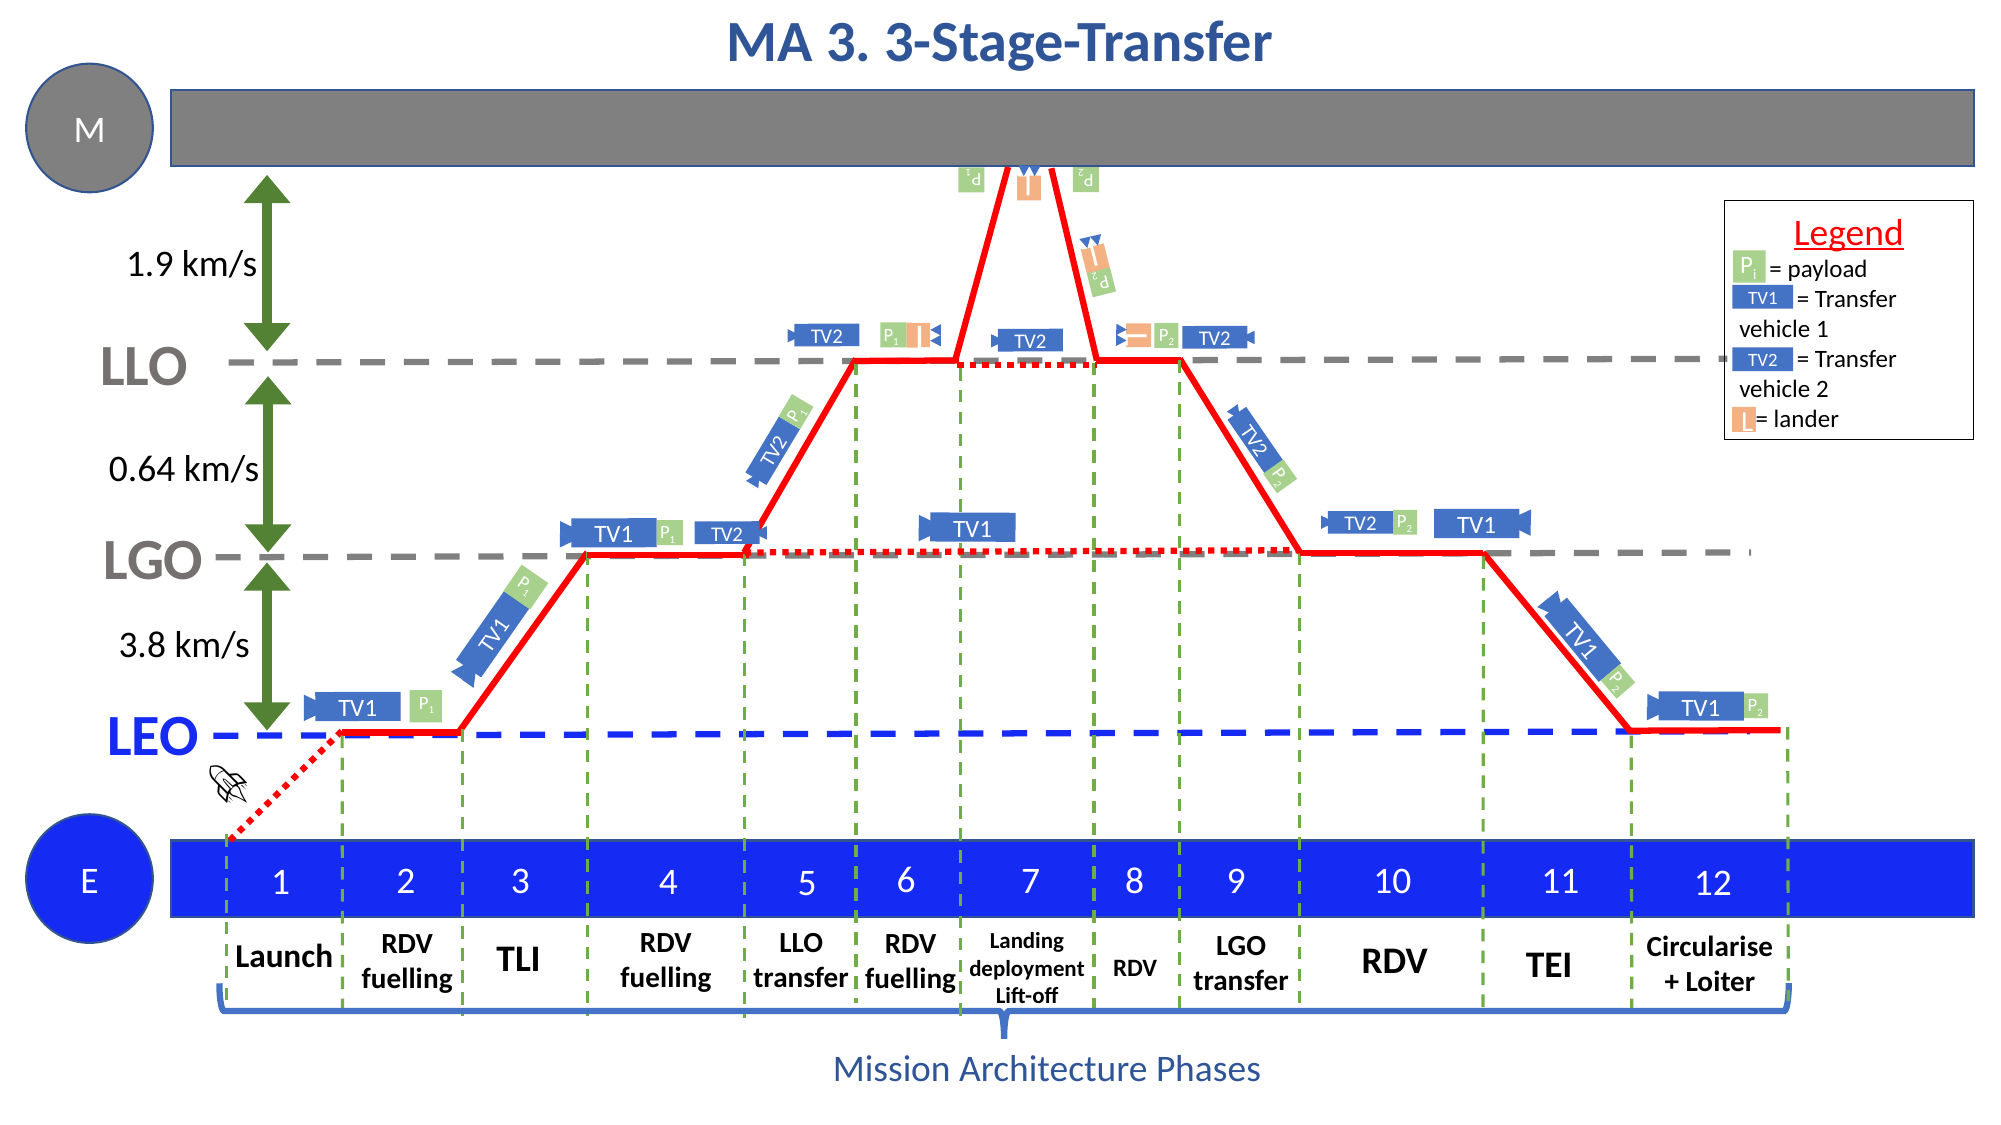

MA 3. 3-Stage-Transfer
M

P2

L
P1

1.9 km/s
0.64 km/s
3.8 km/s
Legend
P   = payload
          = Transfer vehicle 1
          = Transfer vehicle 2
L = lander

L
Pi

P2

TV1
P2

P1

L

L
LLO
TV2

TV2

TV2

TV2
P1

L
TV2

TV2

P2

TV1

TV1

TV1

P2

TV2

P1

LGO
TV2

P1

P
TV1

TV1

TV1

P2

TV1

P
P1

P2

LEO
🚀
E

6
10
3
8
11
7
9
2
1
4
5
12
RDV
fuelling
LLO
transfer
RDV
fuelling
RDV
fuelling
Landing
deployment
Lift-off
LGO
transfer
Circularise
+ Loiter
Launch
TLI
RDV
TEI
RDV
Mission Architecture Phases